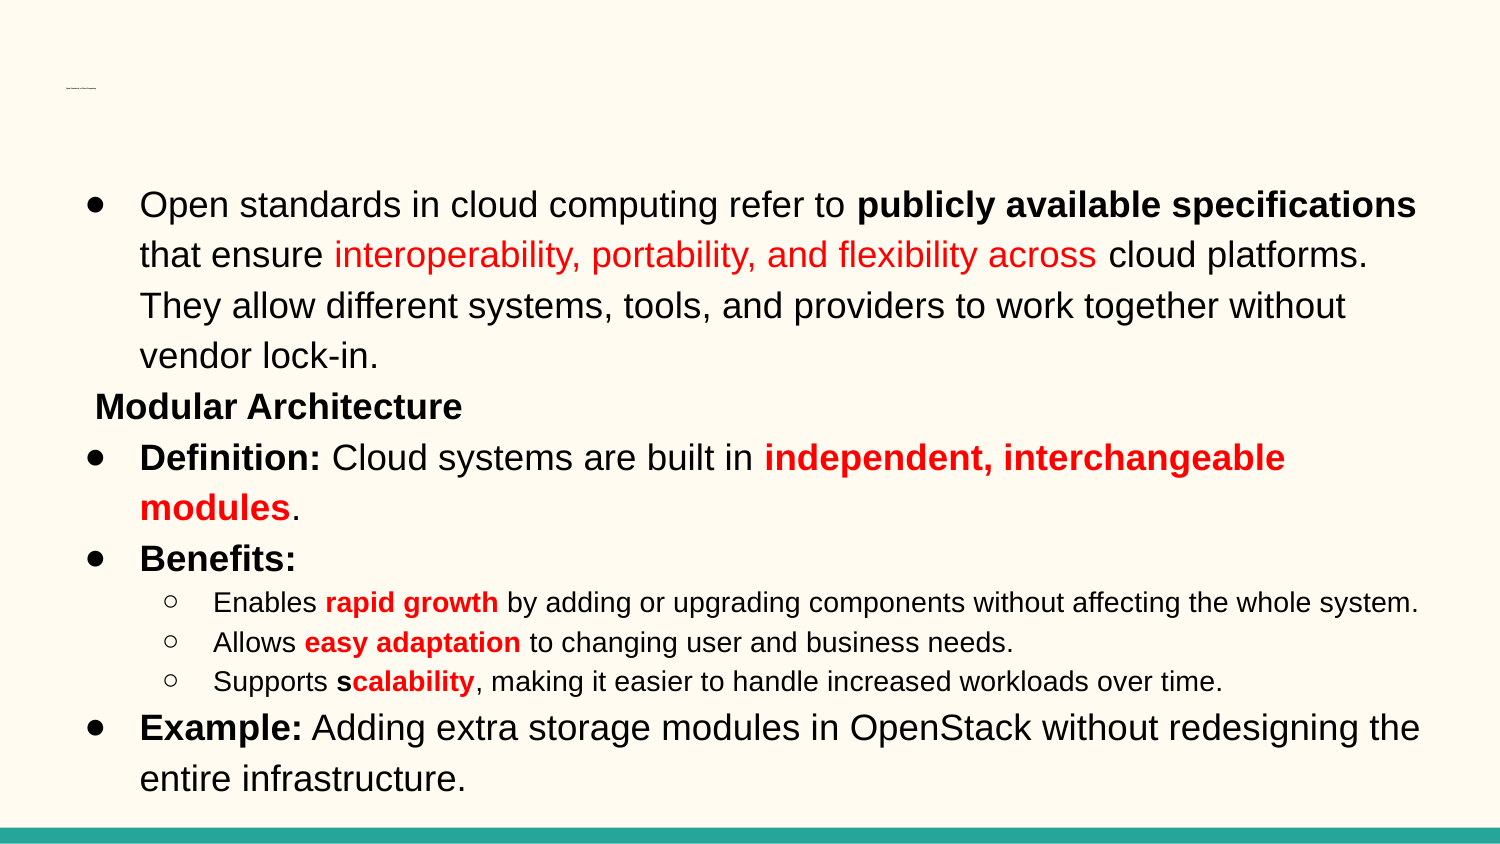

# Open Standards in Cloud Computing
Open standards in cloud computing refer to publicly available specifications that ensure interoperability, portability, and flexibility across cloud platforms. They allow different systems, tools, and providers to work together without vendor lock-in.
 Modular Architecture
Definition: Cloud systems are built in independent, interchangeable modules.
Benefits:
Enables rapid growth by adding or upgrading components without affecting the whole system.
Allows easy adaptation to changing user and business needs.
Supports scalability, making it easier to handle increased workloads over time.
Example: Adding extra storage modules in OpenStack without redesigning the entire infrastructure.